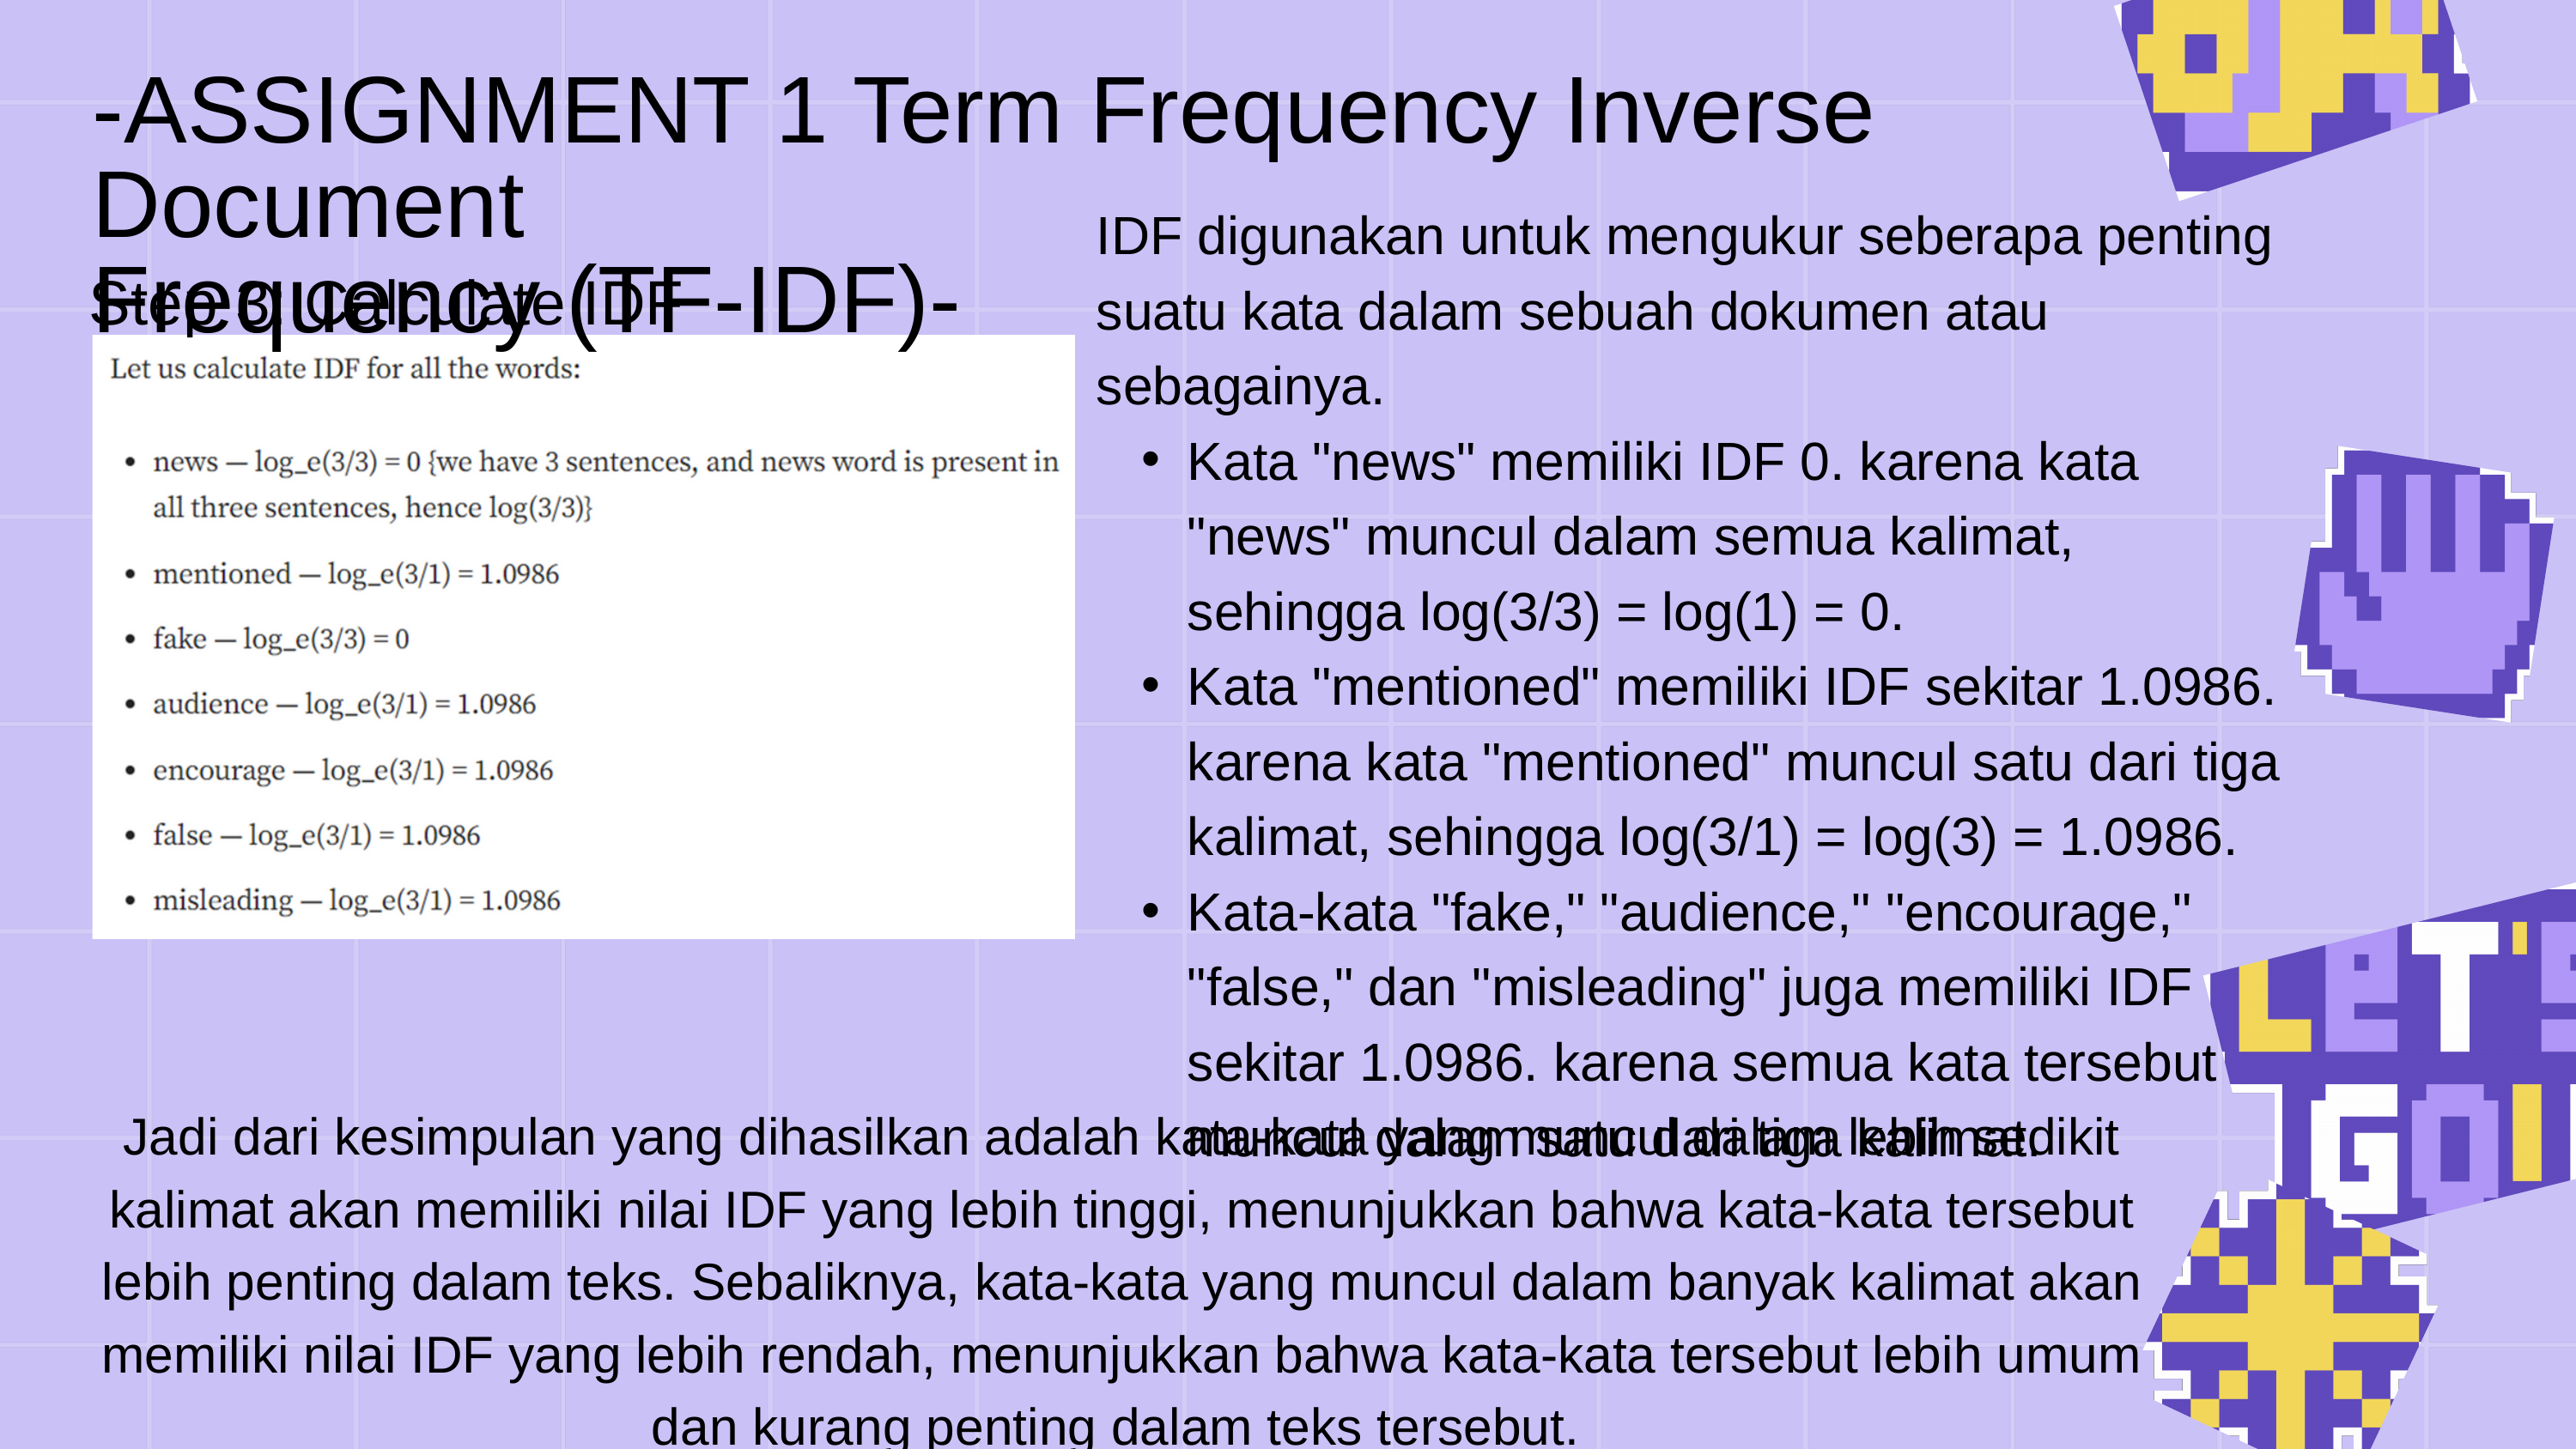

-ASSIGNMENT 1 Term Frequency Inverse Document
Frequency (TF-IDF)-
IDF digunakan untuk mengukur seberapa penting suatu kata dalam sebuah dokumen atau sebagainya.
Kata "news" memiliki IDF 0. karena kata "news" muncul dalam semua kalimat, sehingga log(3/3) = log(1) = 0.
Kata "mentioned" memiliki IDF sekitar 1.0986. karena kata "mentioned" muncul satu dari tiga kalimat, sehingga log(3/1) = log(3) = 1.0986.
Kata-kata "fake," "audience," "encourage," "false," dan "misleading" juga memiliki IDF sekitar 1.0986. karena semua kata tersebut muncul dalam satu dari tiga kalimat.
Step 3: Calculate IDF

Jadi dari kesimpulan yang dihasilkan adalah kata-kata yang muncul dalam lebih sedikit kalimat akan memiliki nilai IDF yang lebih tinggi, menunjukkan bahwa kata-kata tersebut lebih penting dalam teks. Sebaliknya, kata-kata yang muncul dalam banyak kalimat akan memiliki nilai IDF yang lebih rendah, menunjukkan bahwa kata-kata tersebut lebih umum dan kurang penting dalam teks tersebut.